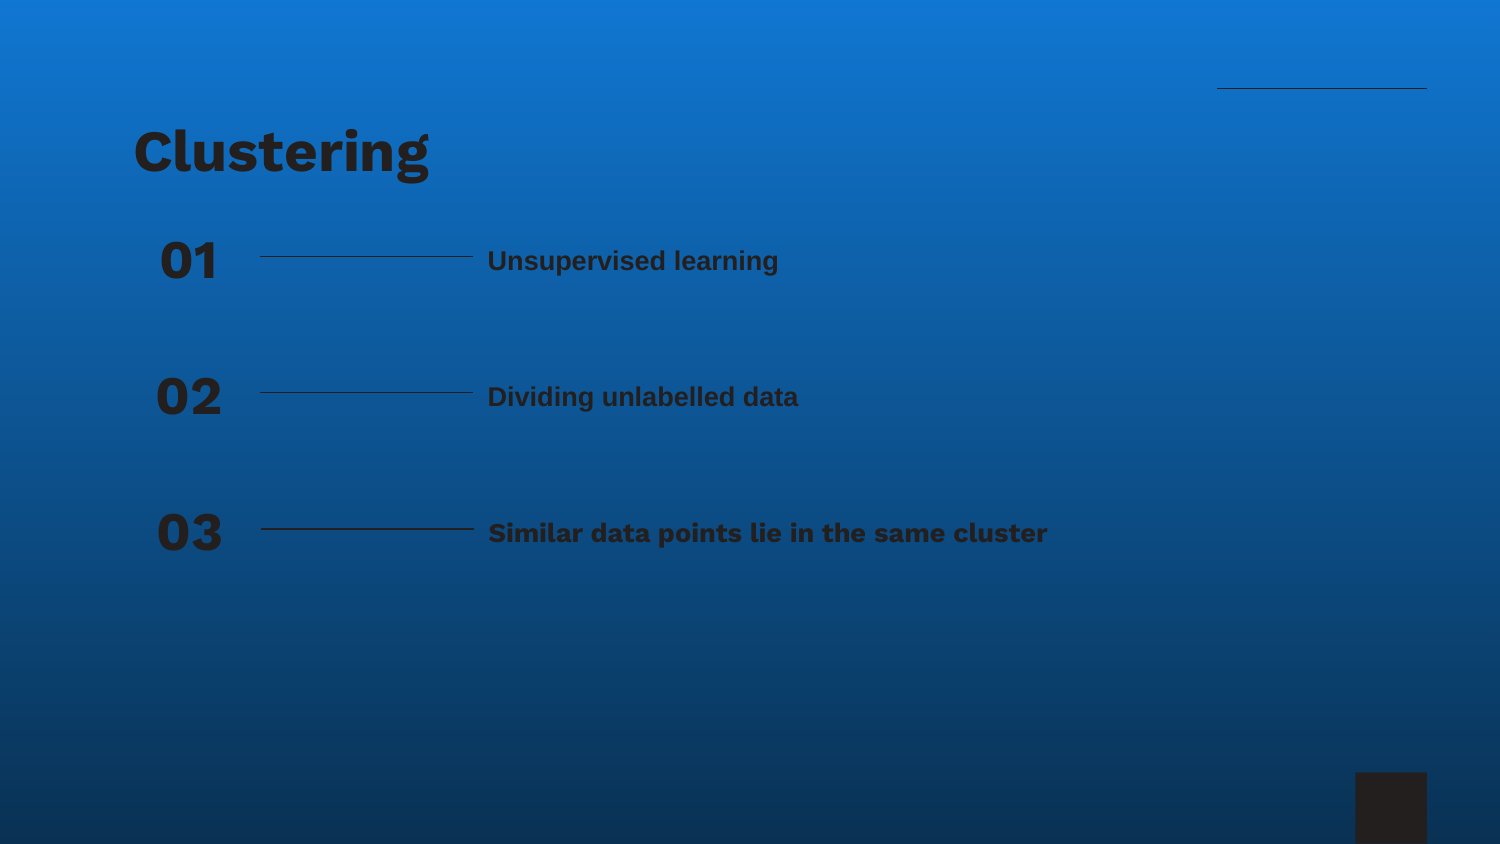

# Clustering
Unsupervised learning
01
02
Dividing unlabelled data
03
Similar data points lie in the same cluster